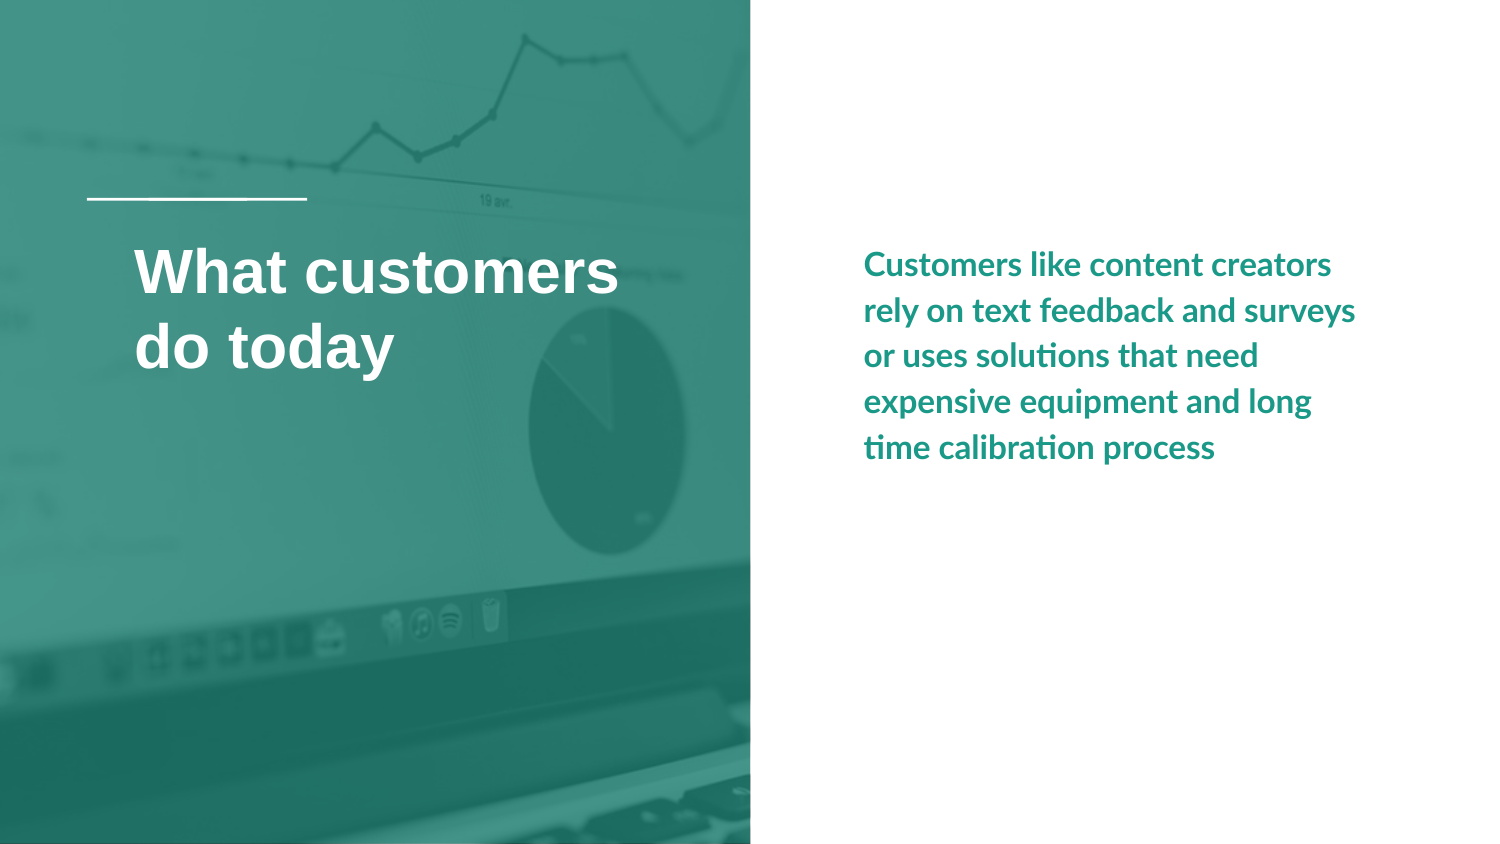

# What customers do today

Customers like content creators rely on text feedback and surveys or uses solutions that need expensive equipment and long time calibration process